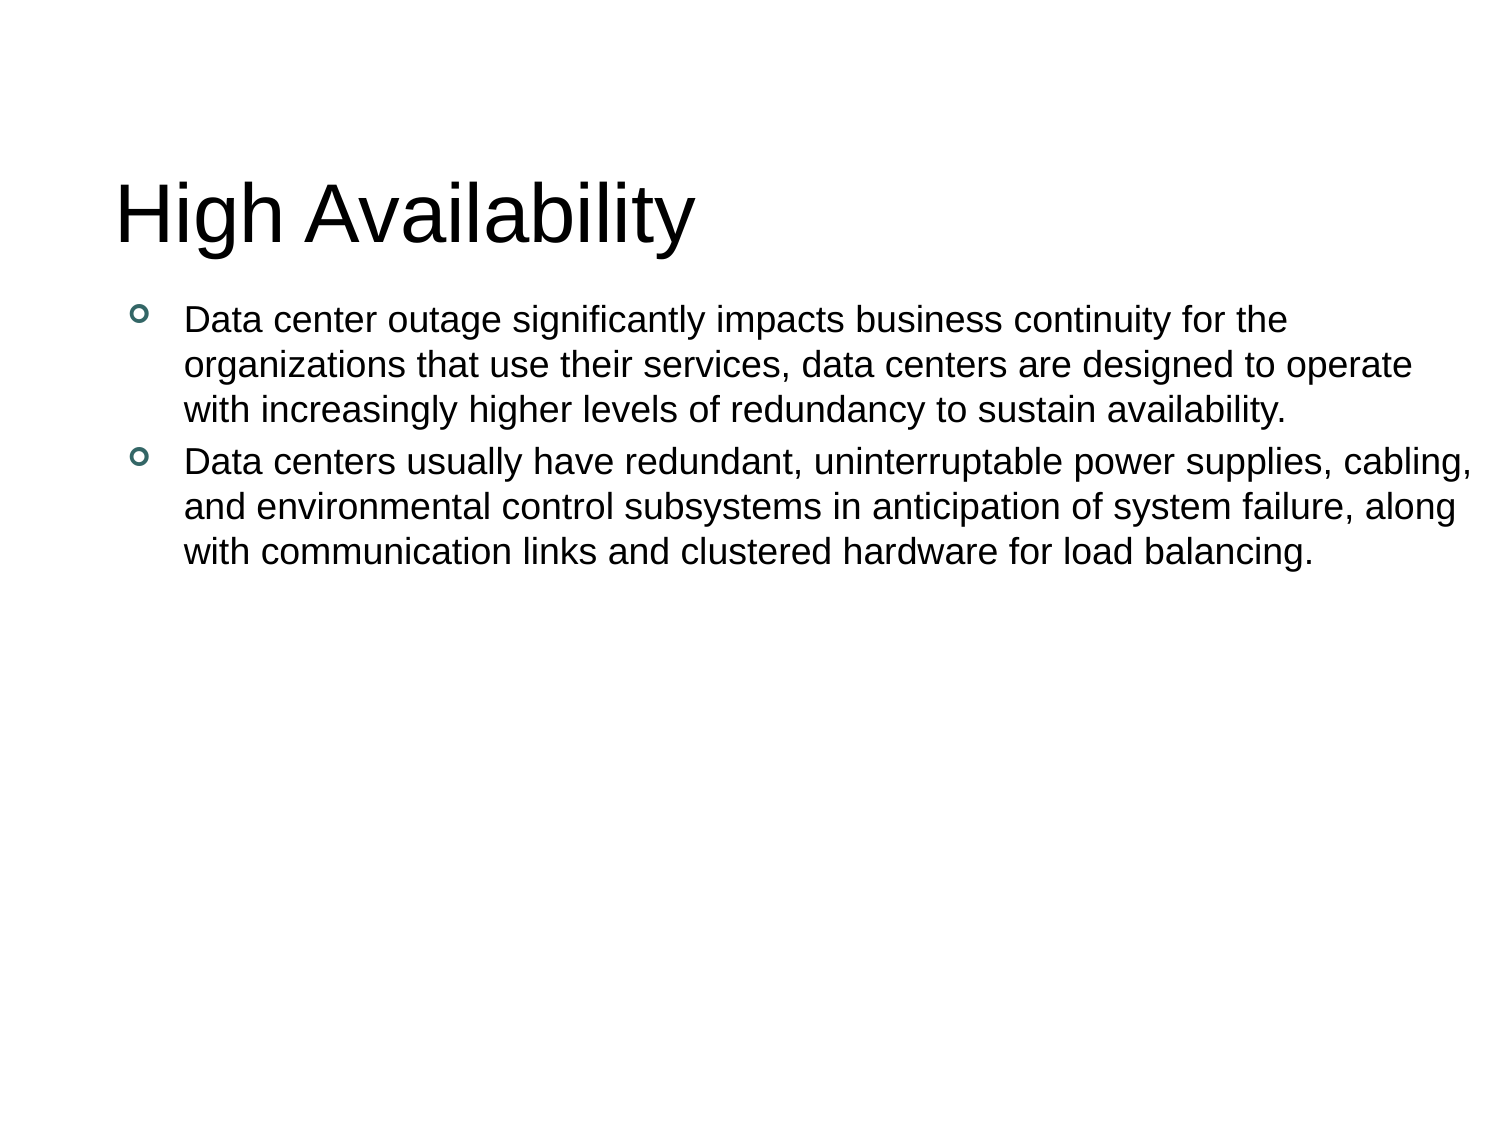

# High Availability
Data center outage significantly impacts business continuity for the organizations that use their services, data centers are designed to operate with increasingly higher levels of redundancy to sustain availability.
Data centers usually have redundant, uninterruptable power supplies, cabling, and environmental control subsystems in anticipation of system failure, along with communication links and clustered hardware for load balancing.